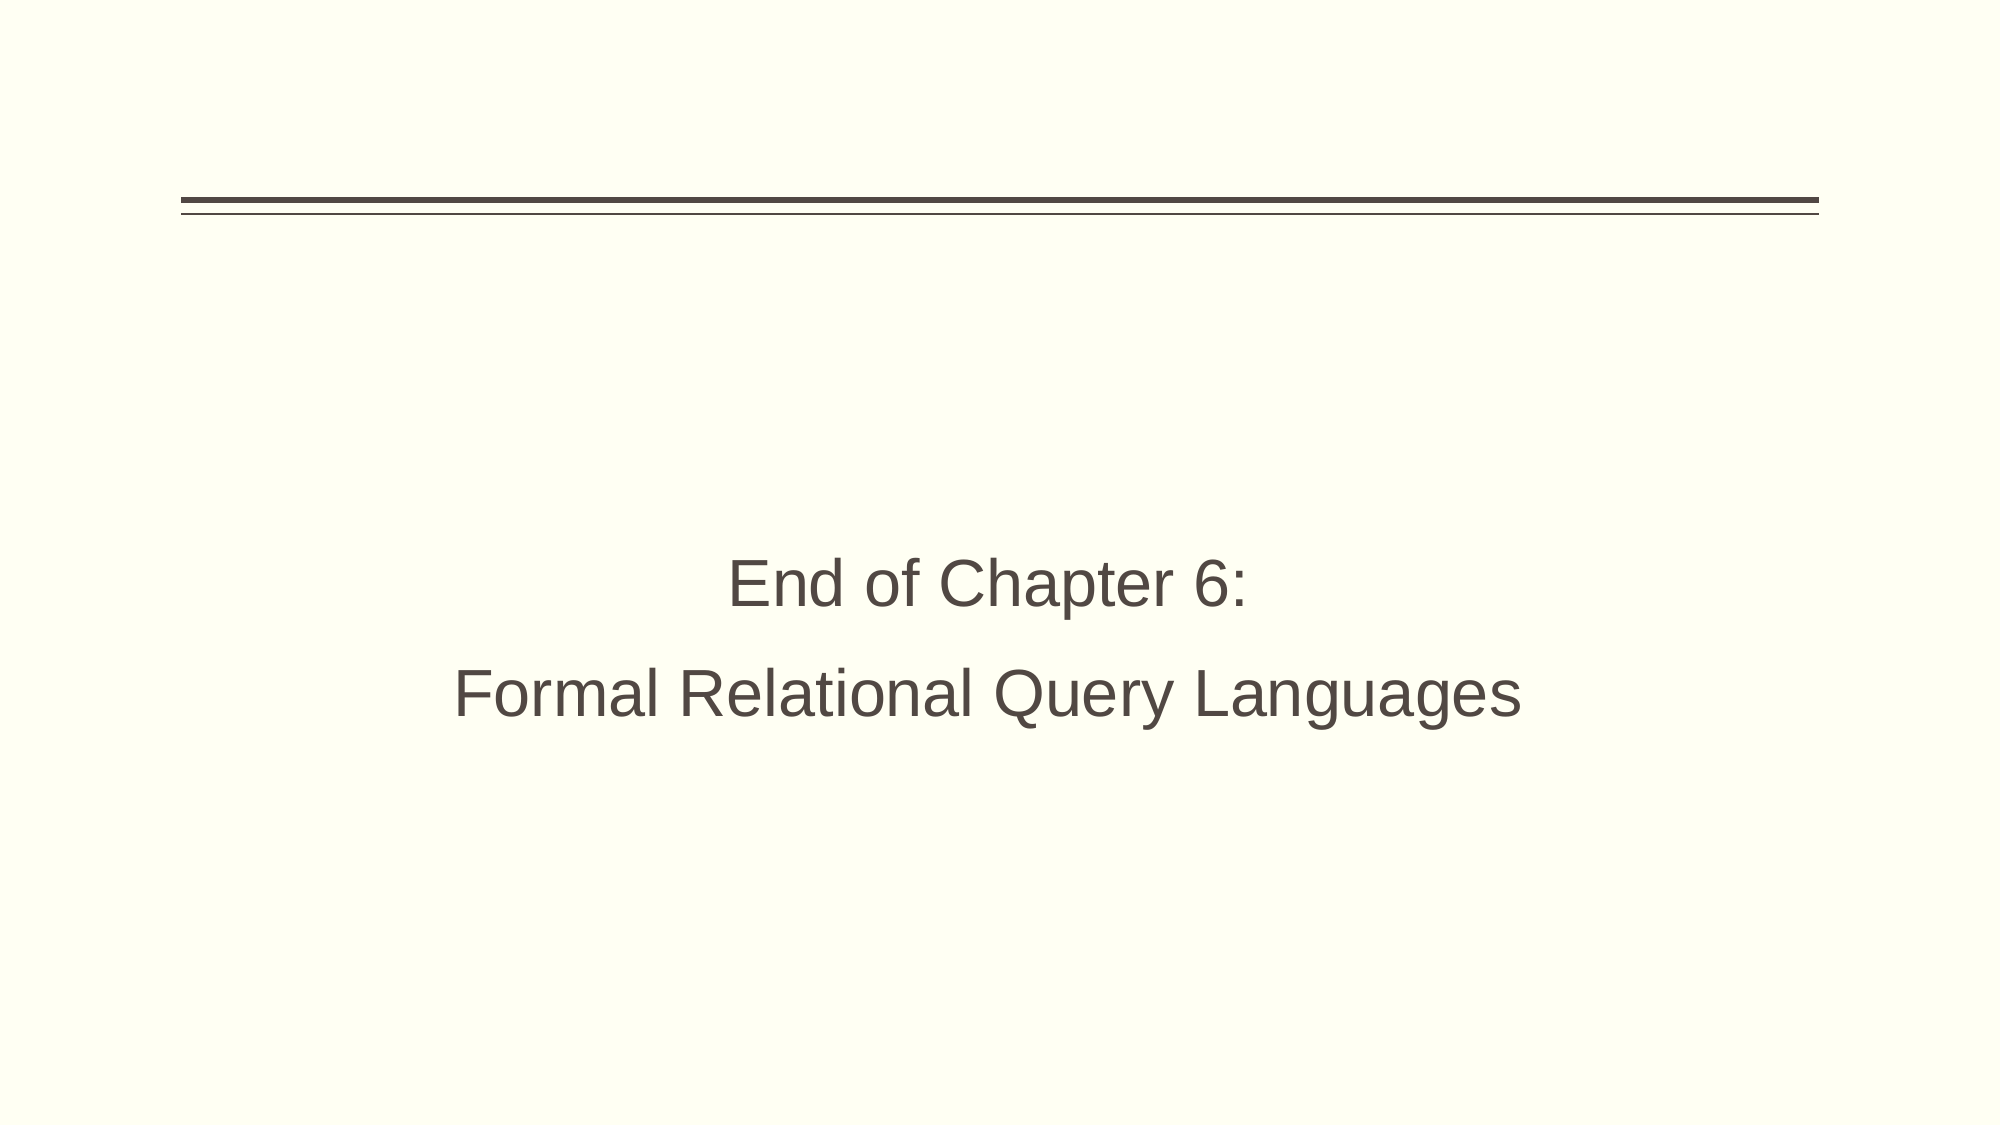

End of Chapter 6:
Formal Relational Query Languages